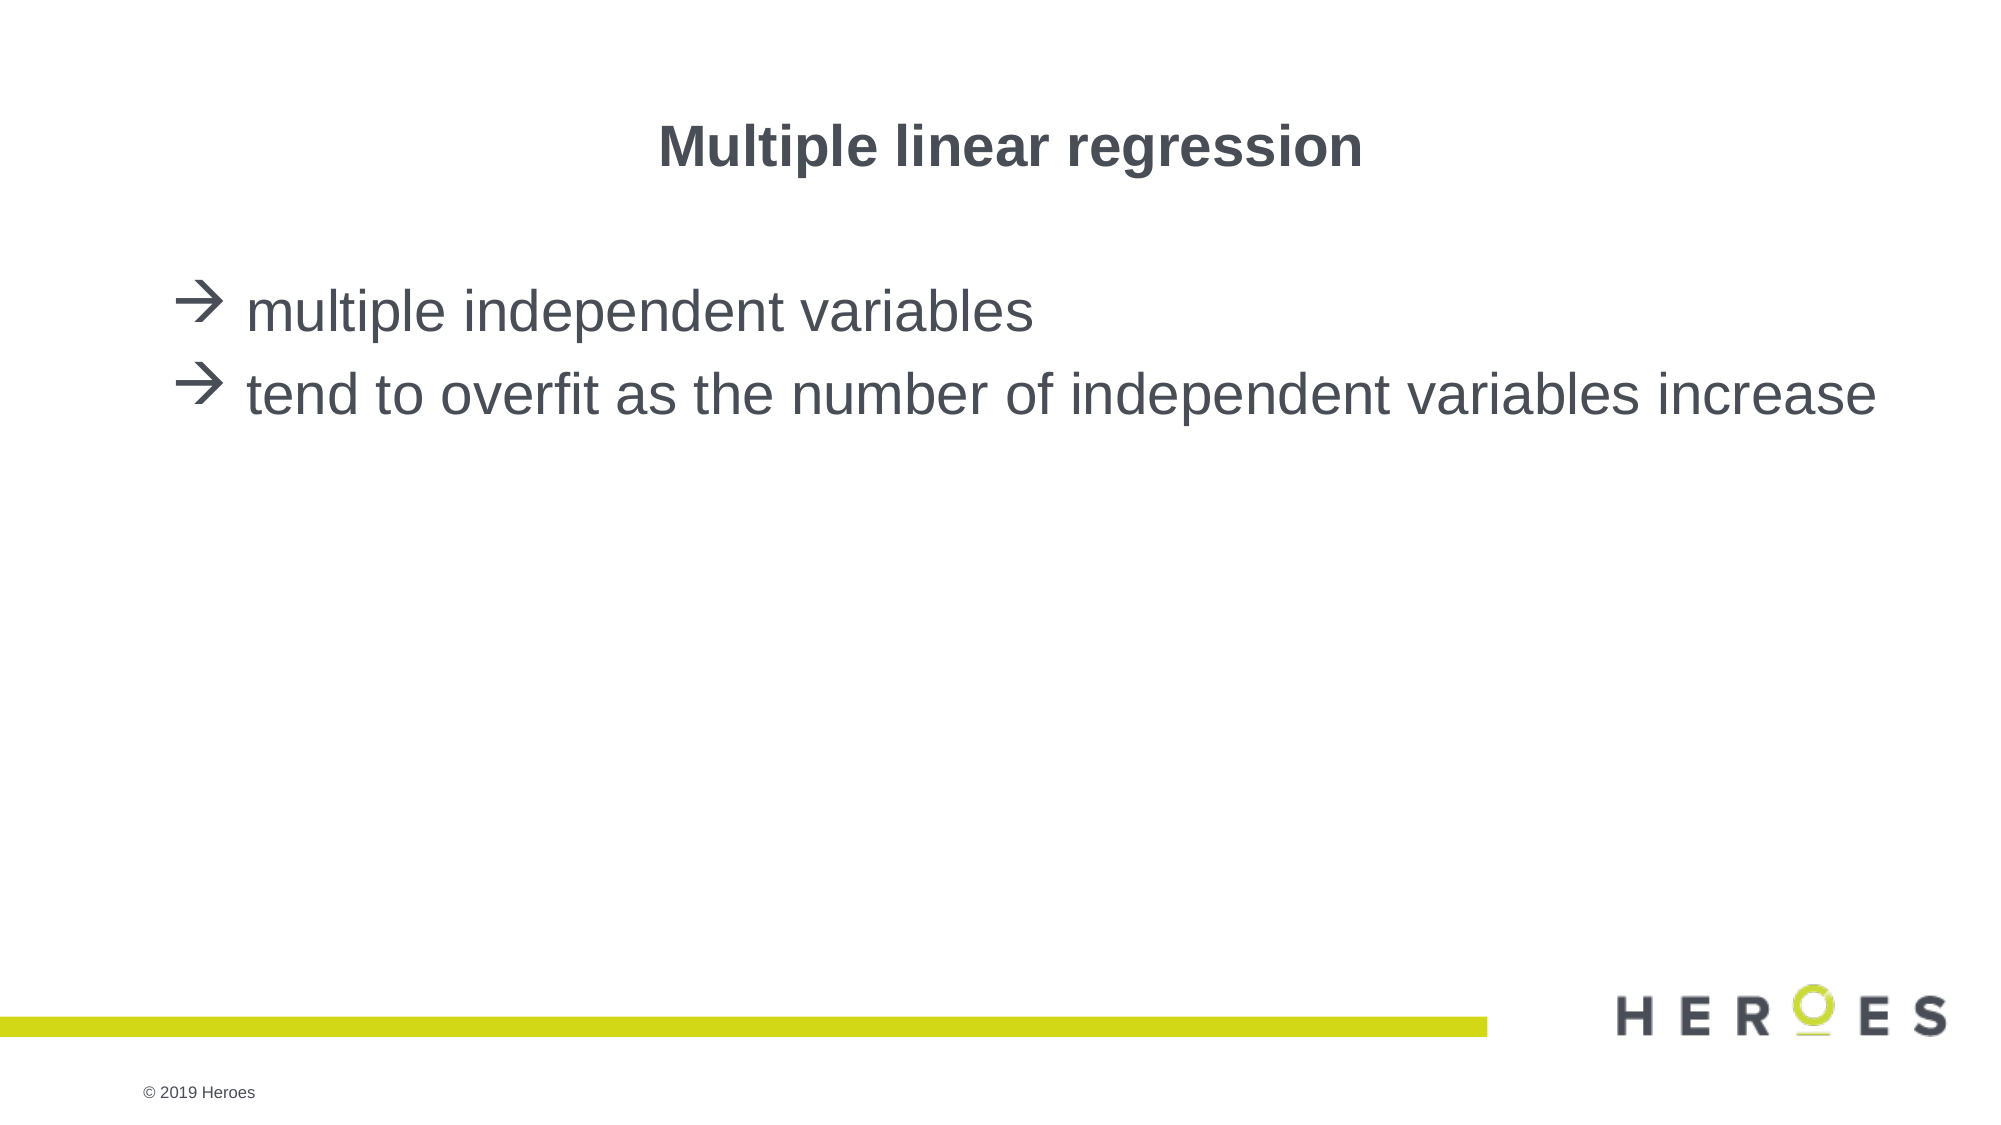

Multiple linear regression

multiple independent variables
tend to overfit as the number of independent variables increase